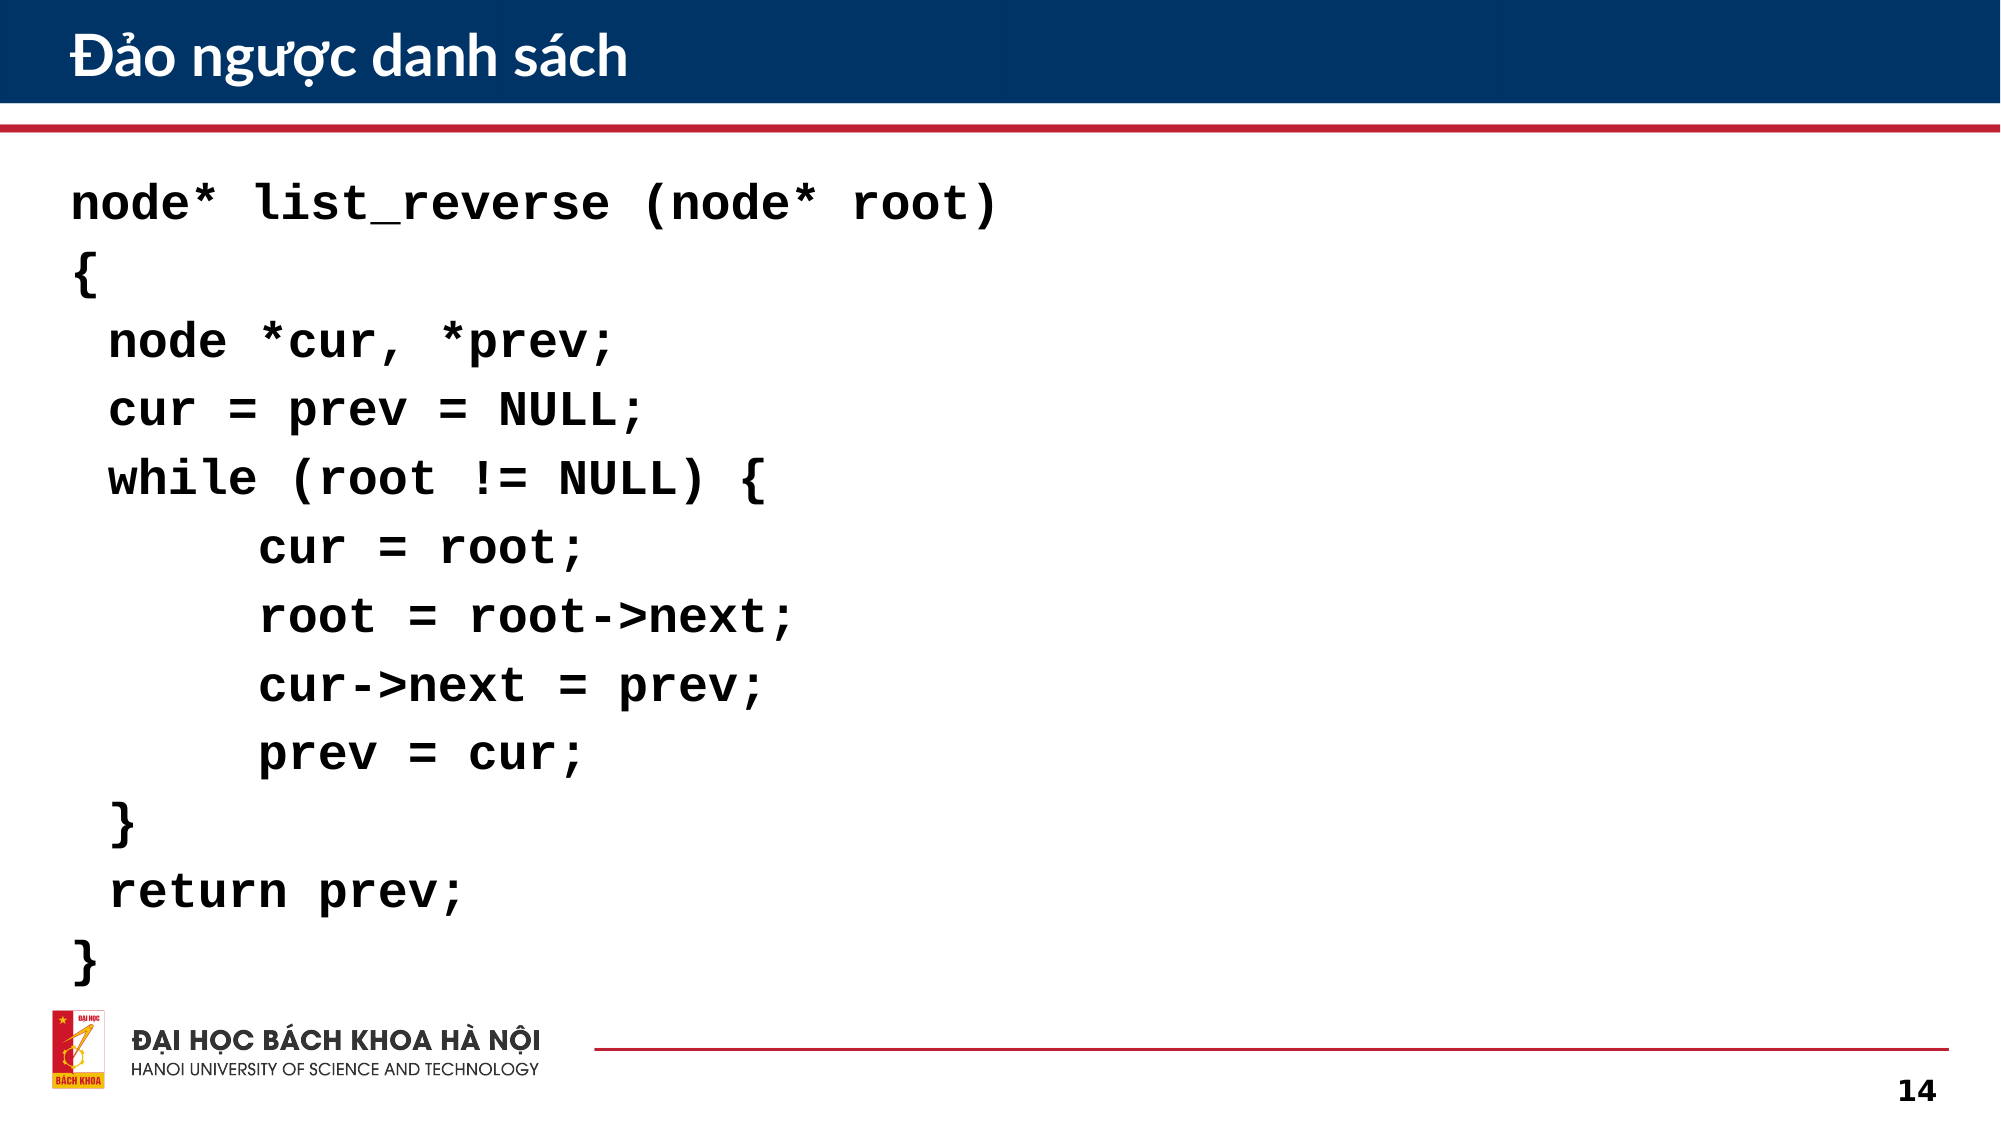

# Đảo ngược danh sách
node* list_reverse (node* root)
{
	node *cur, *prev;
	cur = prev = NULL;
	while (root != NULL) {
		cur = root;
		root = root->next;
		cur->next = prev;
		prev = cur;
	}
	return prev;
}

14